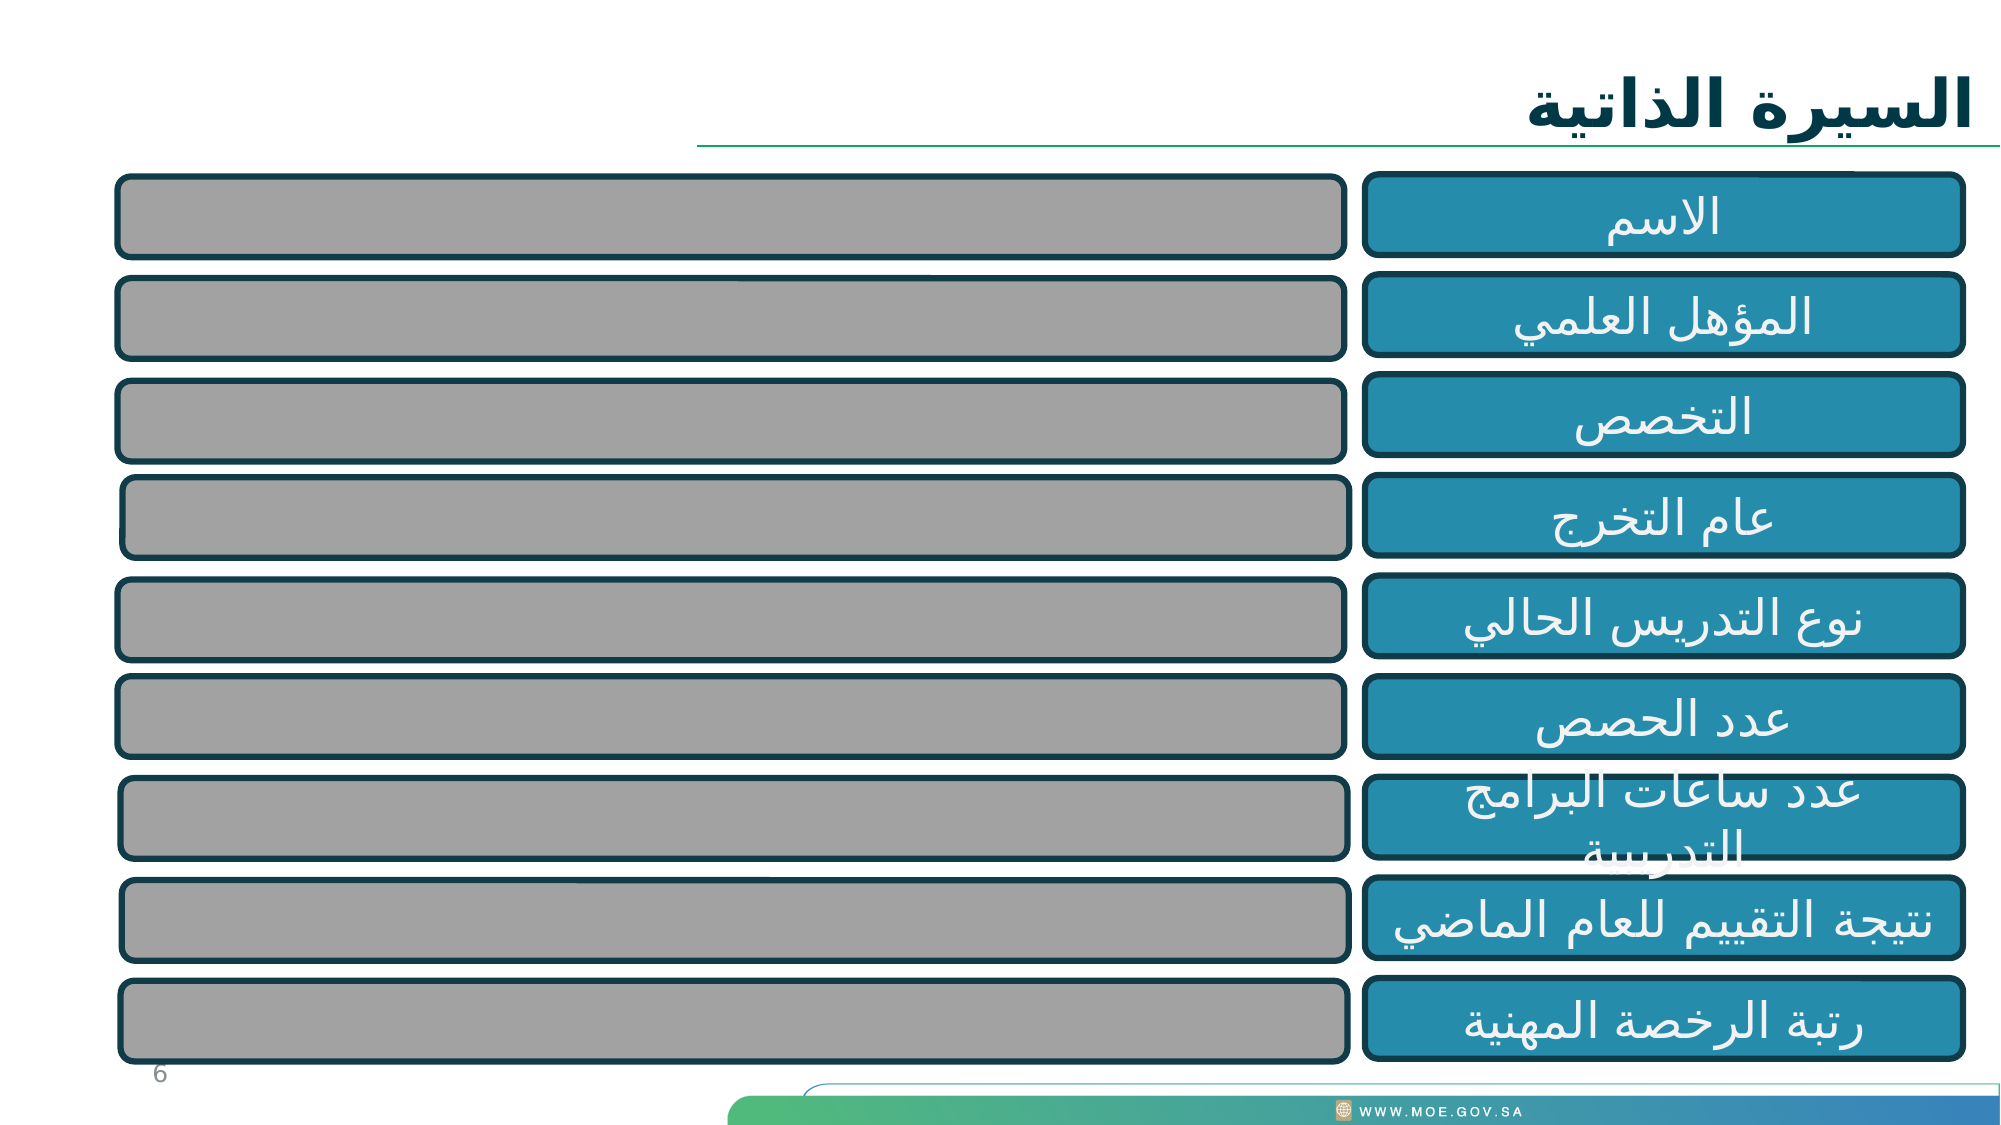

السيرة الذاتية
الاسم

المؤهل العلمي

التخصص

عام التخرج

نوع التدريس الحالي

عدد الحصص
عدد ساعات البرامج التدريبية

نتيجة التقييم للعام الماضي

رتبة الرخصة المهنية

6